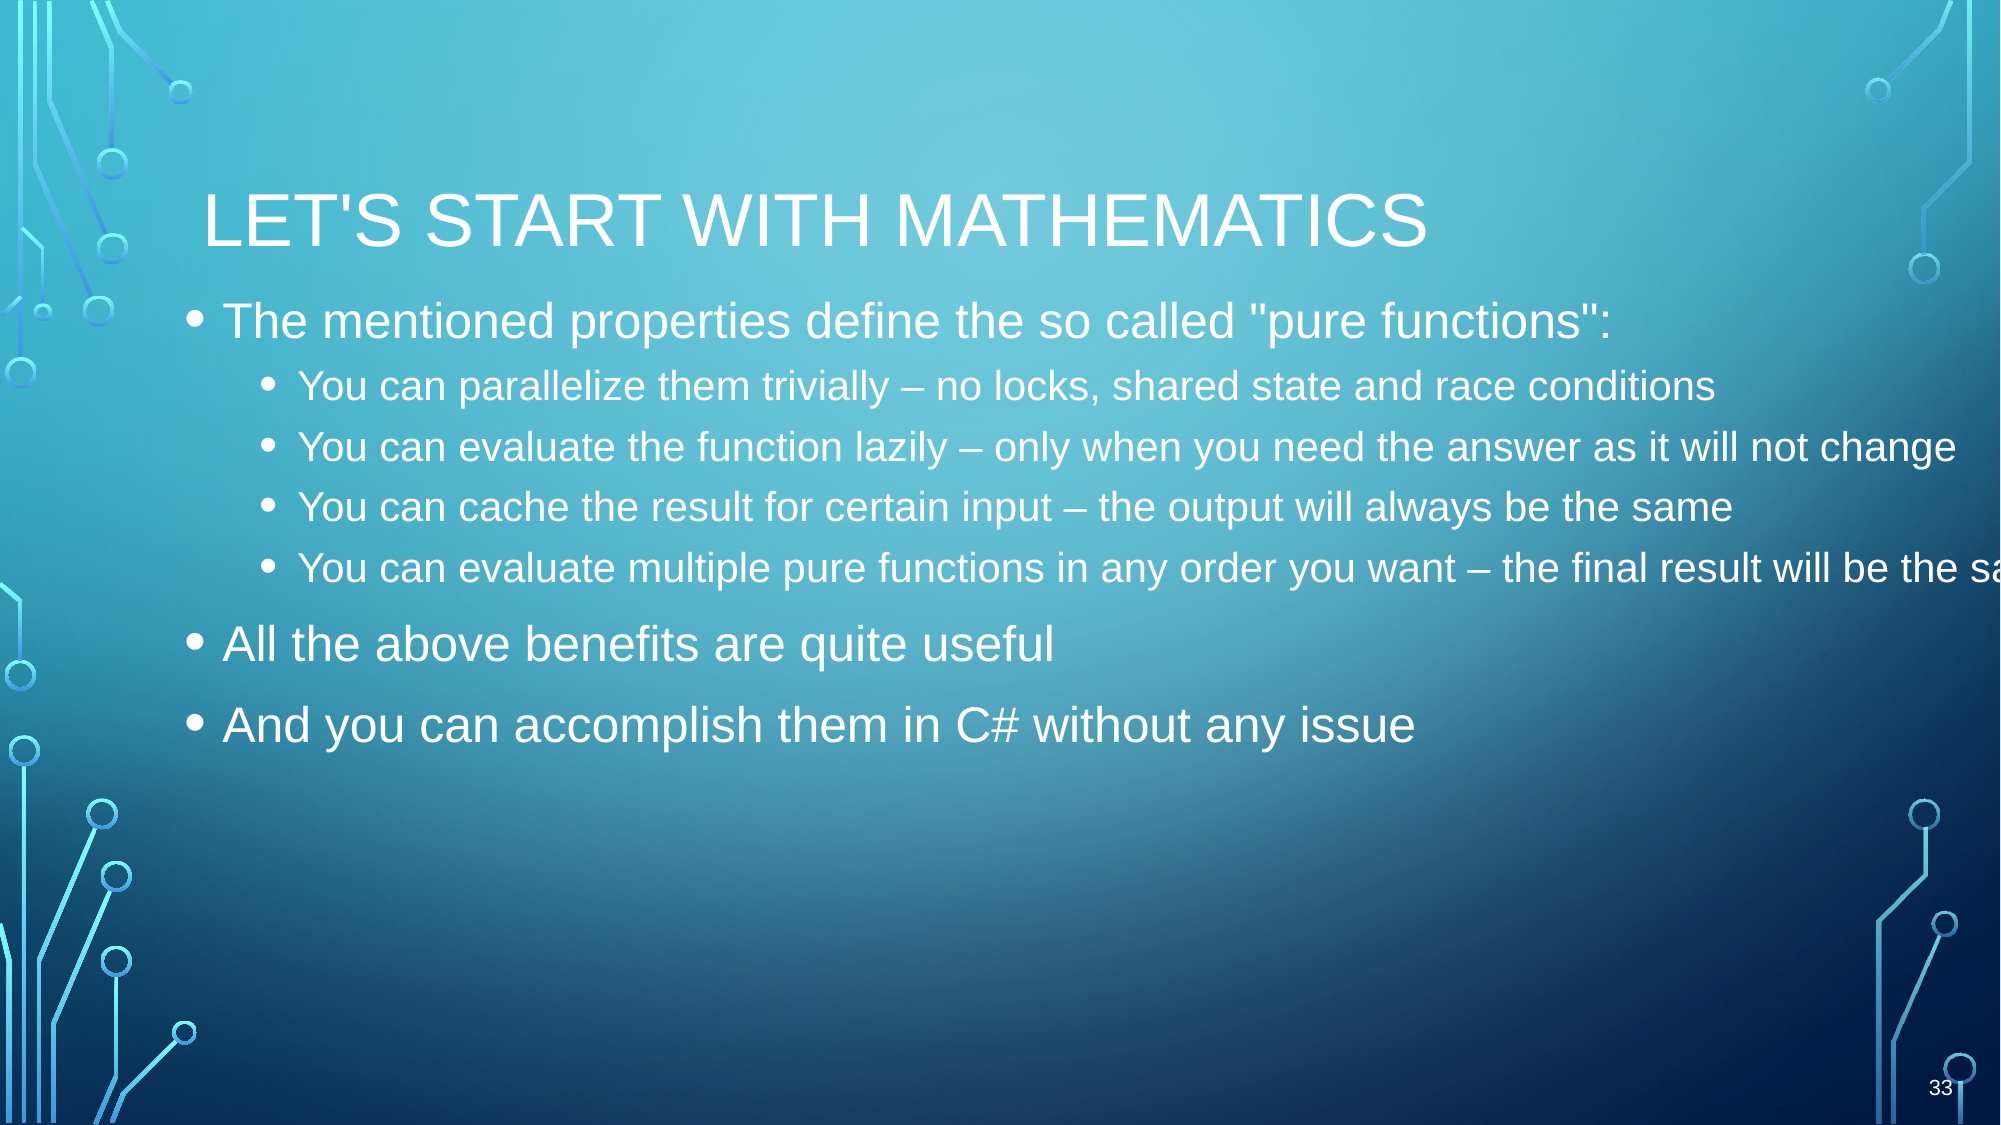

# Let's start with mathematics
The mentioned properties define the so called "pure functions":
You can parallelize them trivially – no locks, shared state and race conditions
You can evaluate the function lazily – only when you need the answer as it will not change
You can cache the result for certain input – the output will always be the same
You can evaluate multiple pure functions in any order you want – the final result will be the same
All the above benefits are quite useful
And you can accomplish them in C# without any issue
33